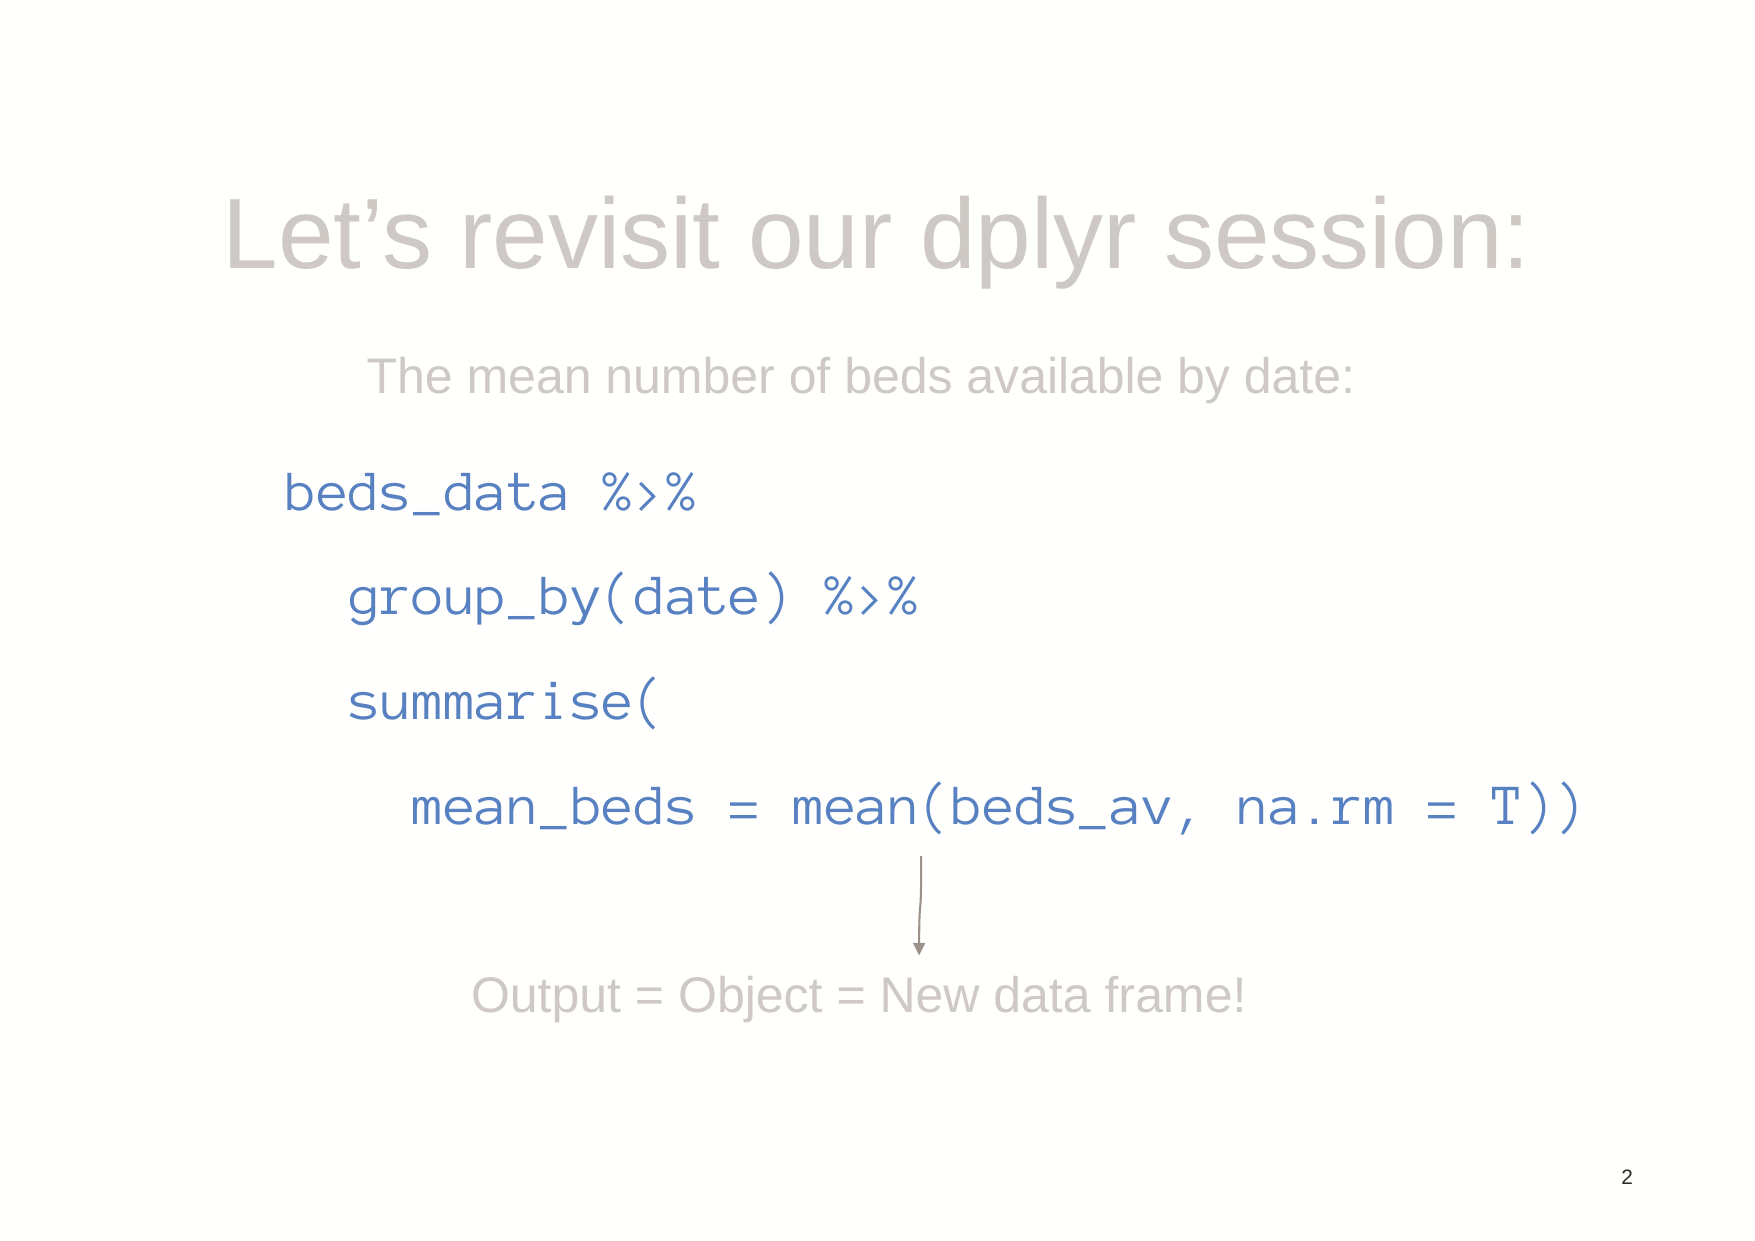

# Let’s revisit our dplyr session:

beds_data %>%
  group_by(date) %>%
  summarise(
    mean_beds = mean(beds_av, na.rm = T))

The mean number of beds available by date:
Output = Object = New data frame!
2